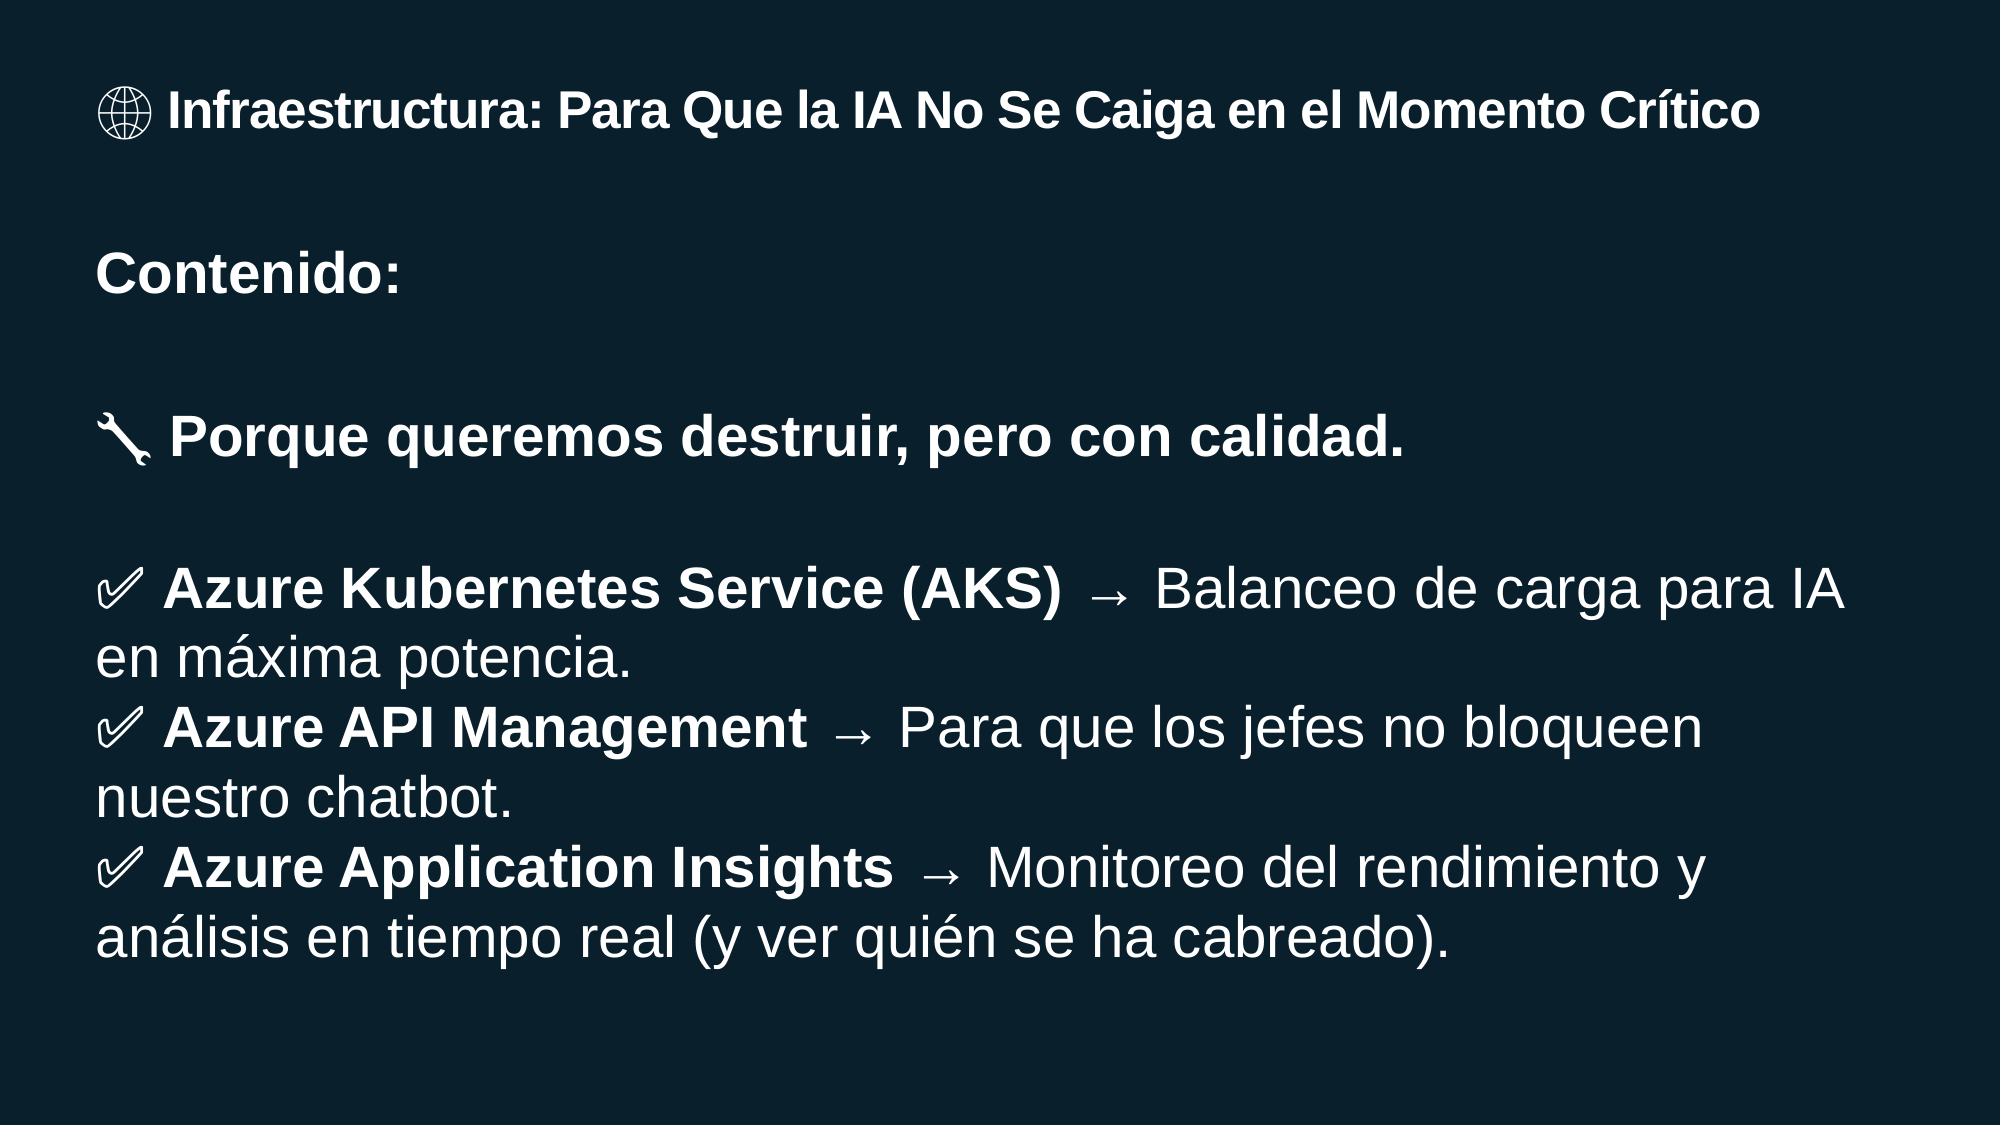

# 🌐 Infraestructura: Para Que la IA No Se Caiga en el Momento Crítico
Contenido:

🔧 Porque queremos destruir, pero con calidad.
✅ Azure Kubernetes Service (AKS) → Balanceo de carga para IA en máxima potencia.
✅ Azure API Management → Para que los jefes no bloqueen nuestro chatbot.
✅ Azure Application Insights → Monitoreo del rendimiento y análisis en tiempo real (y ver quién se ha cabreado).